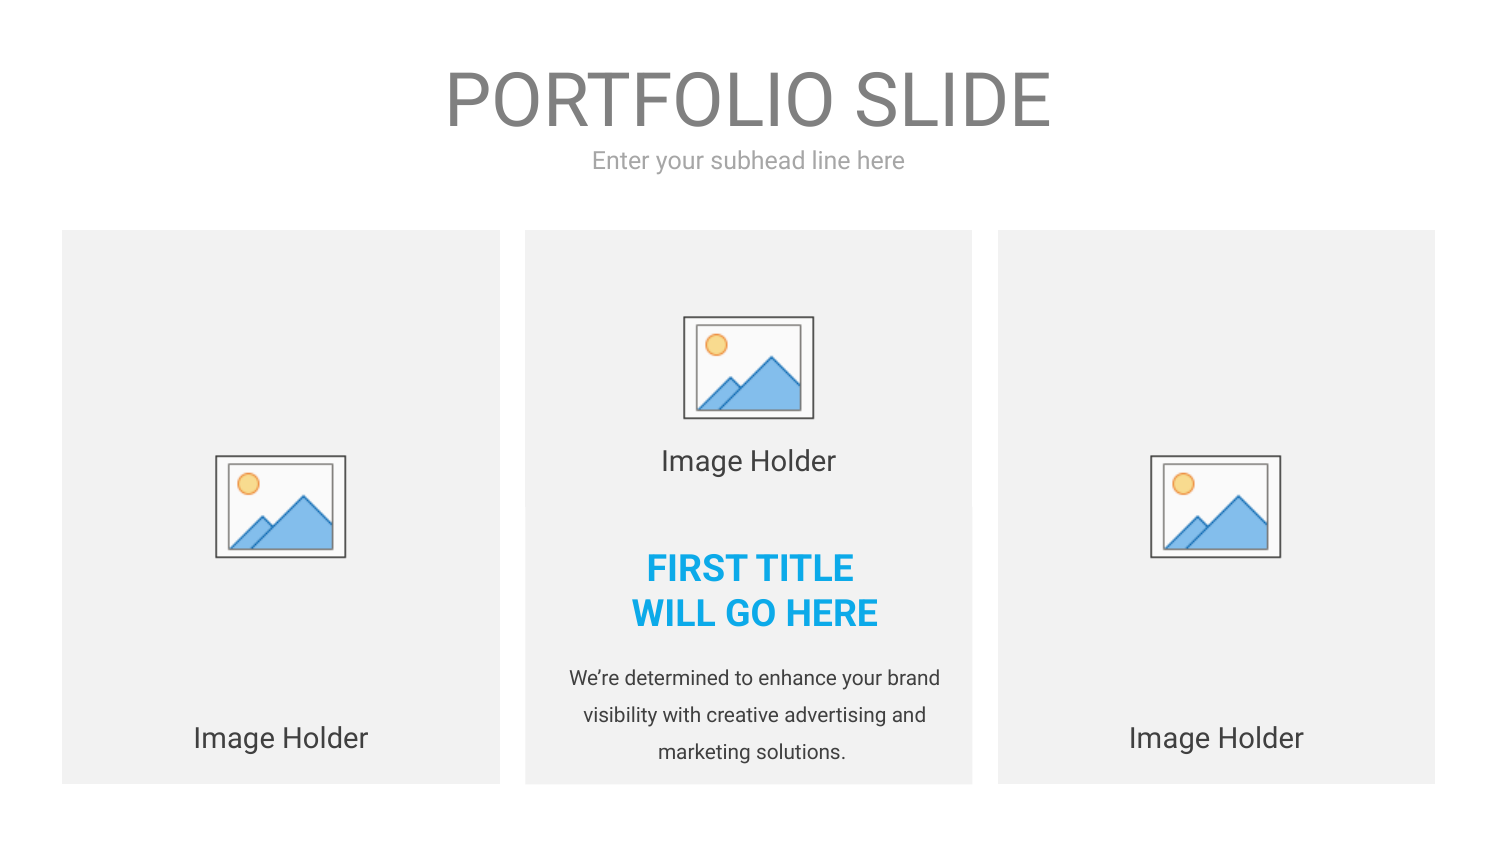

# PORTFOLIO SLIDE
Enter your subhead line here

FIRST TITLE
WILL GO HERE
We’re determined to enhance your brand visibility with creative advertising and marketing solutions.